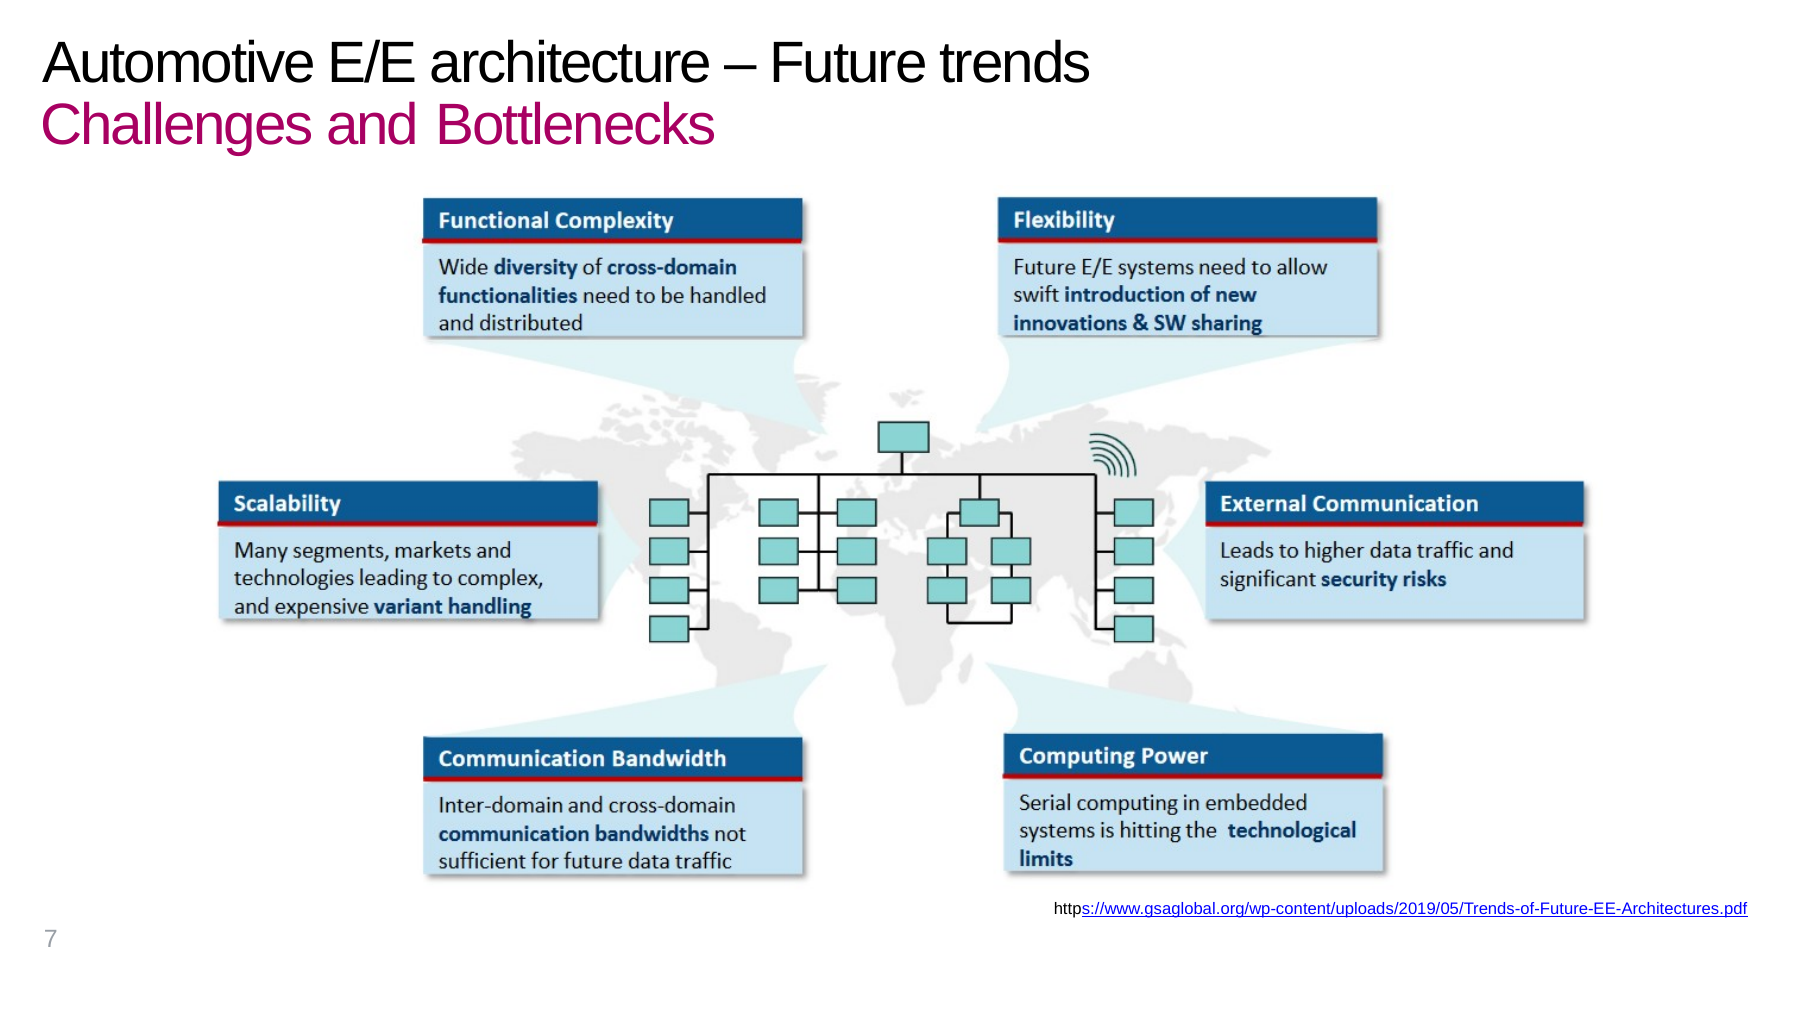

# Automotive E/E architecture – Future trends  Challenges and Bottlenecks

https://www.gsaglobal.org/wp-content/uploads/2019/05/Trends-of-Future-EE-Architectures.pdf
7